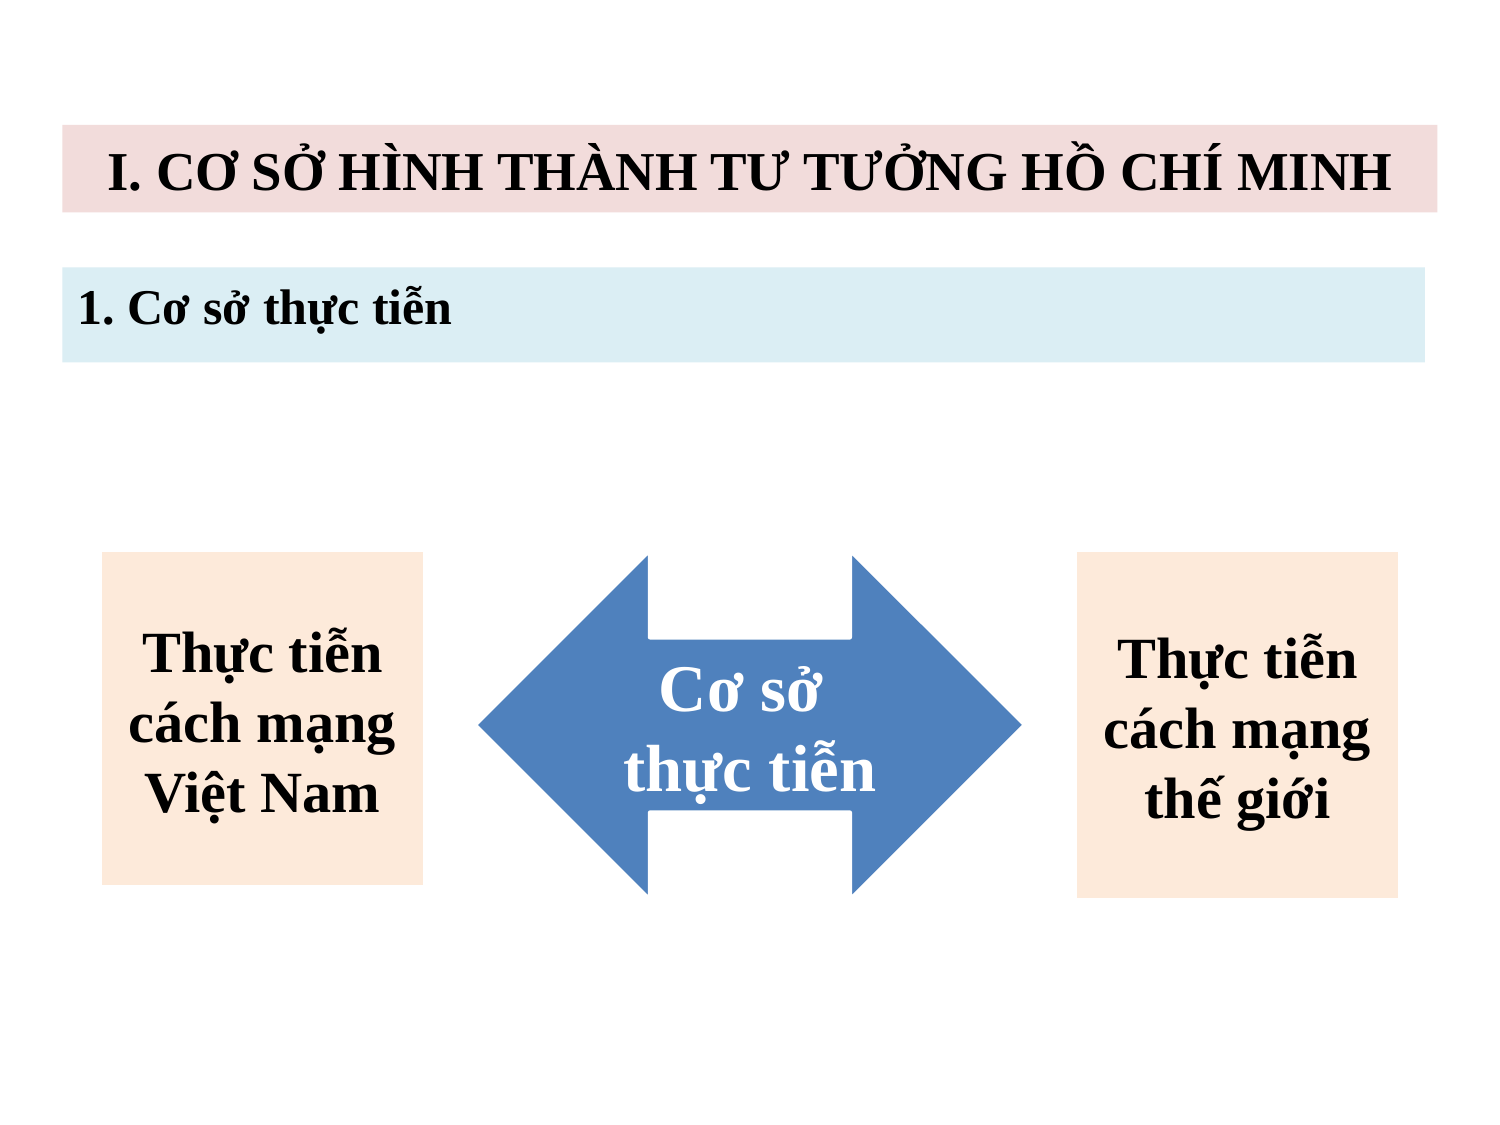

I. CƠ SỞ HÌNH THÀNH TƯ TƯỞNG HỒ CHÍ MINH
1. Cơ sở thực tiễn

Thực tiễn cách mạng Việt Nam

Cơ sở
thực tiễn
Thực tiễn cách mạng thế giới